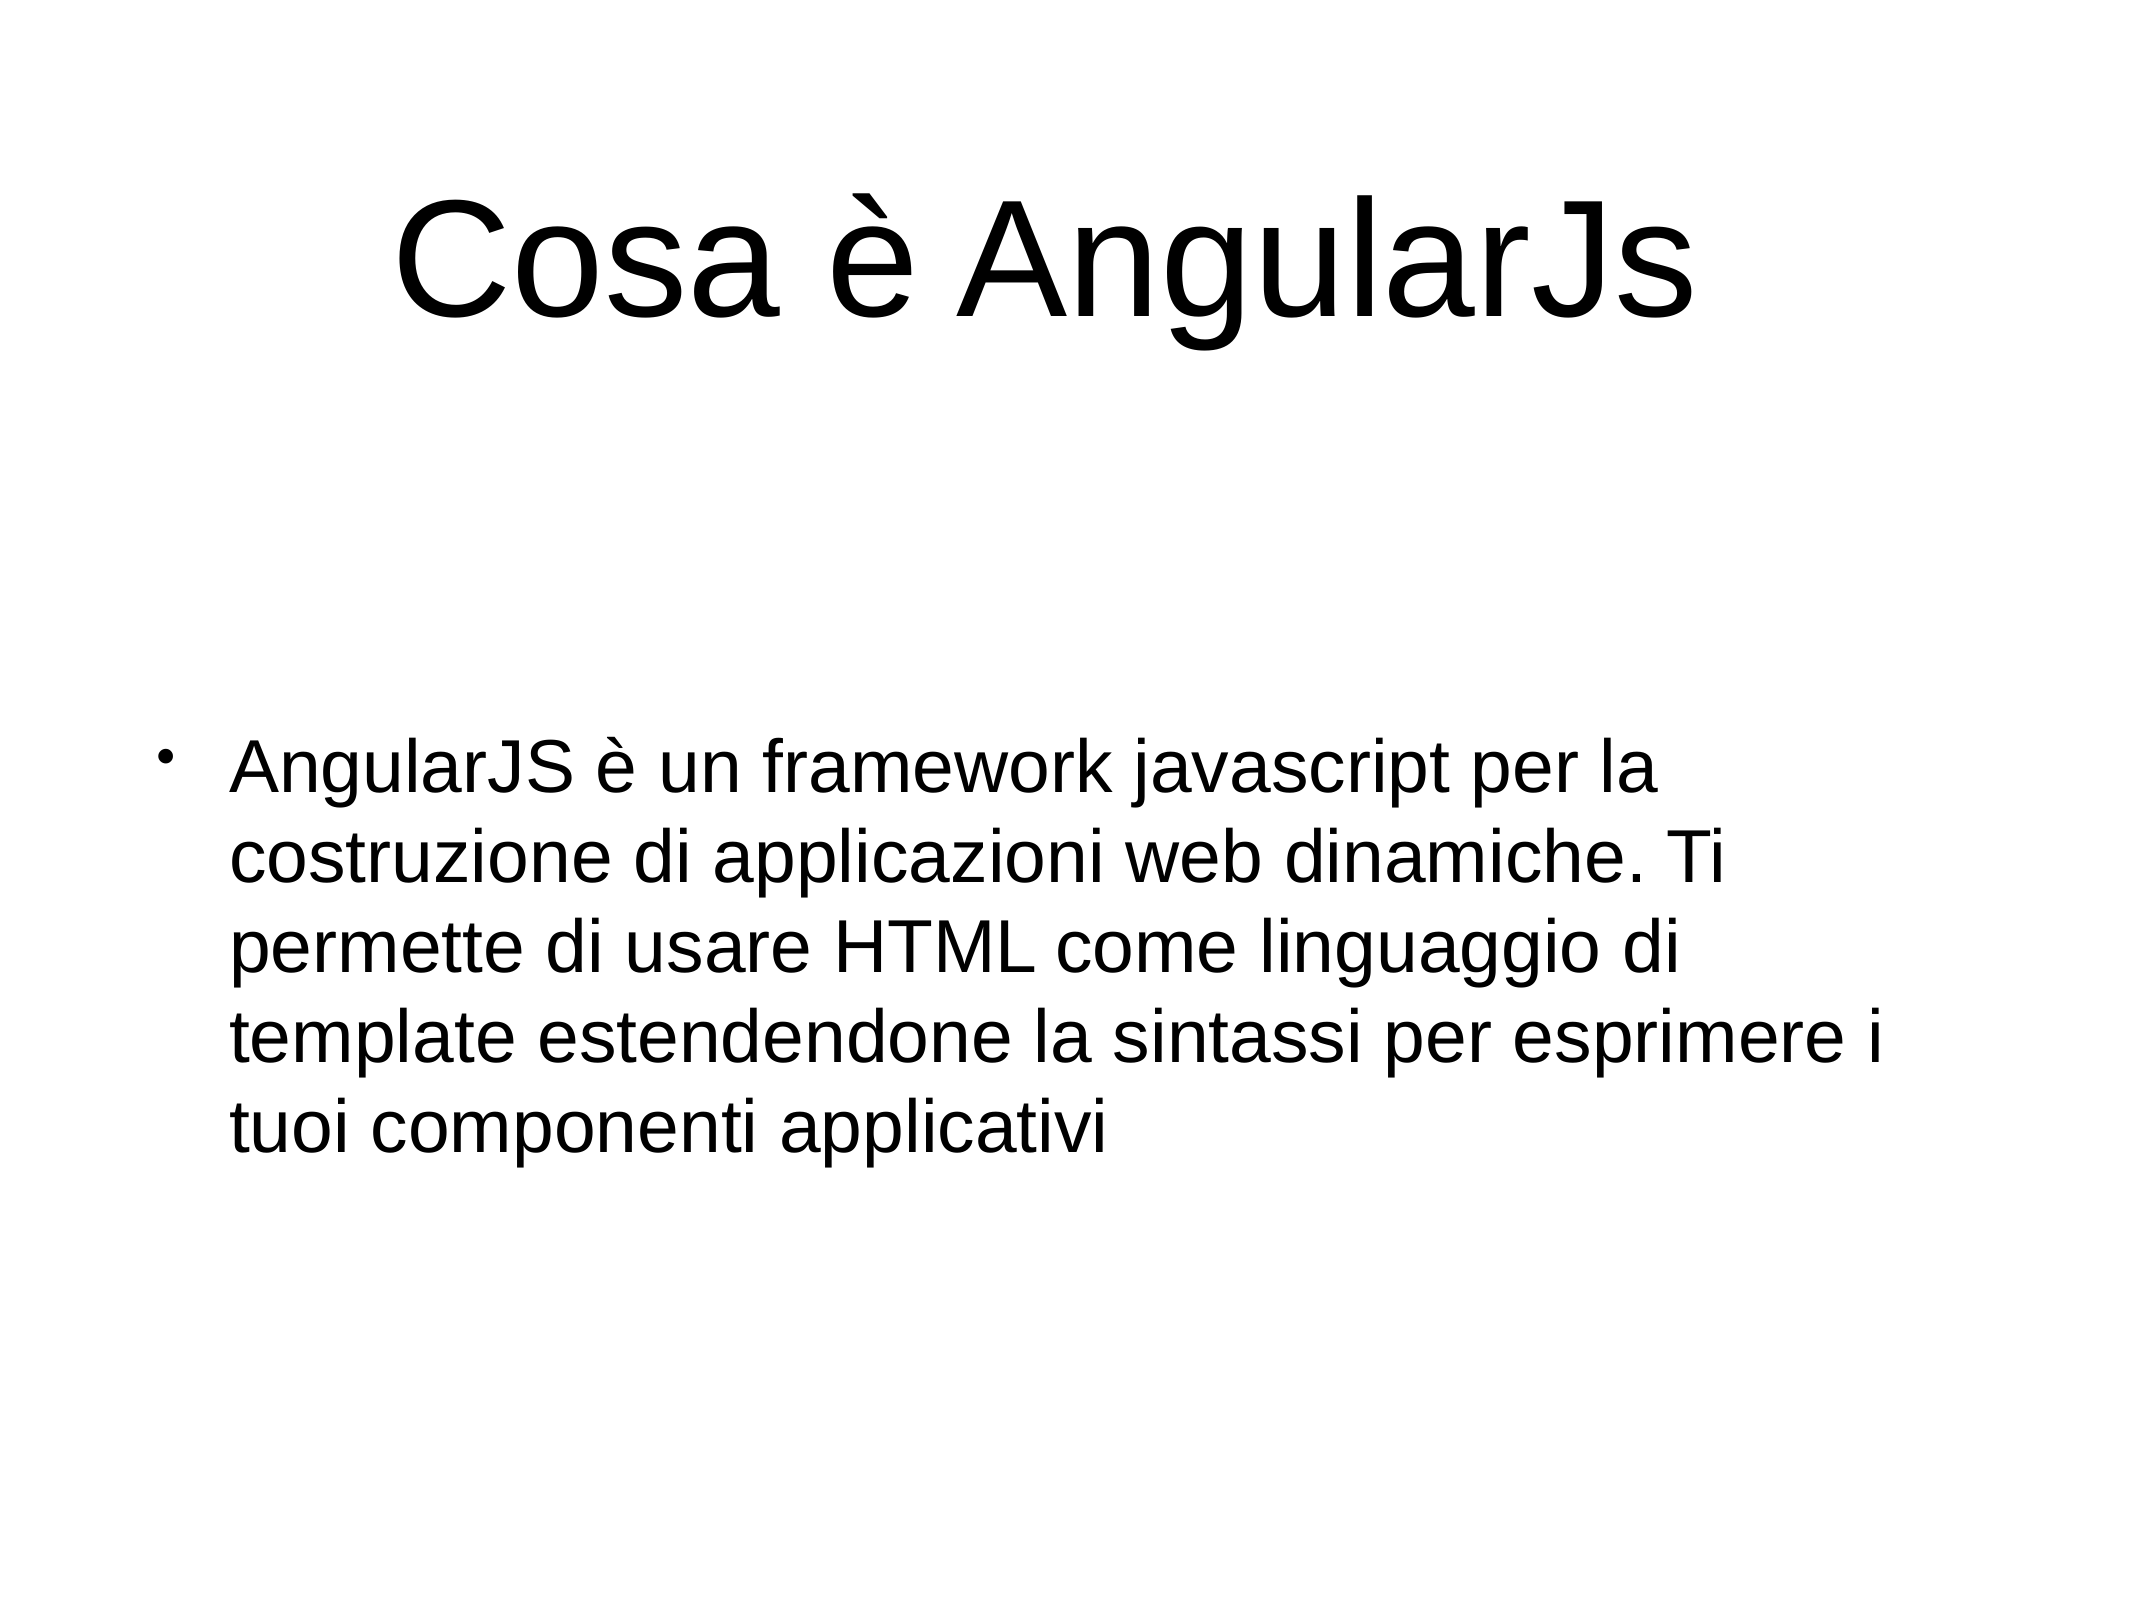

# Cosa è AngularJs
AngularJS è un framework javascript per la costruzione di applicazioni web dinamiche. Ti permette di usare HTML come linguaggio di template estendendone la sintassi per esprimere i tuoi componenti applicativi